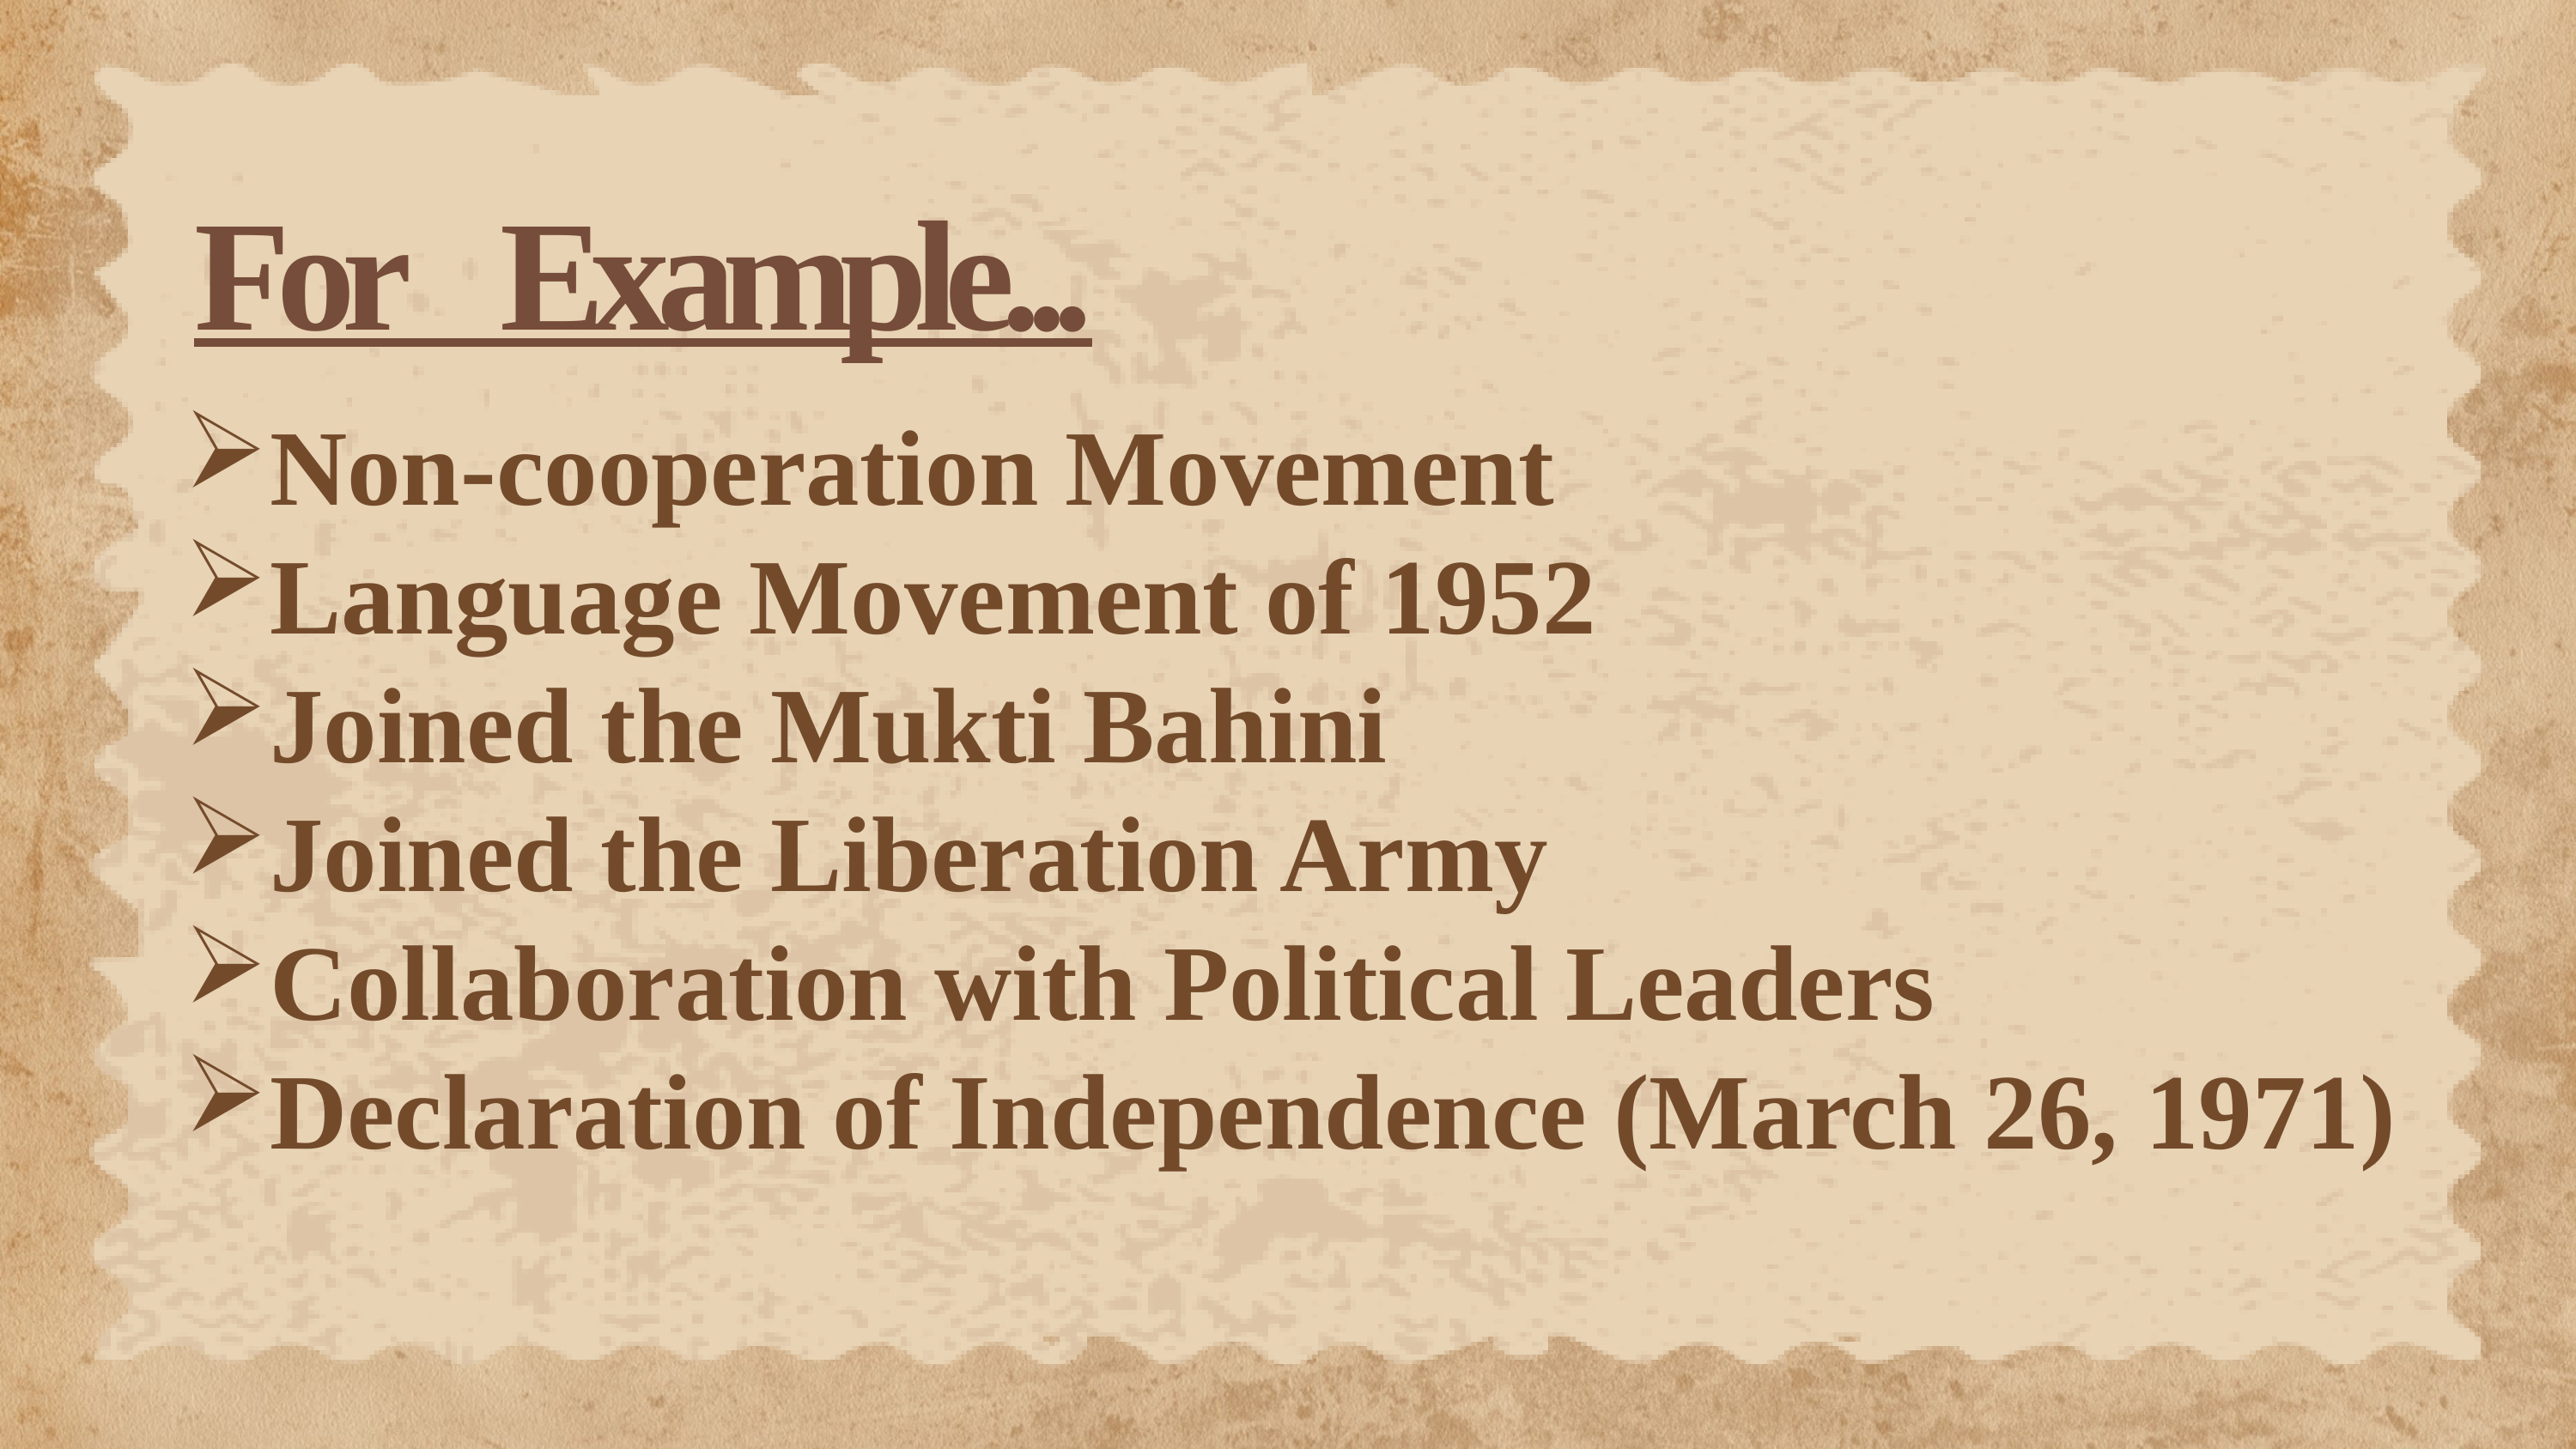

For    Example...
Non-cooperation Movement
Language Movement of 1952
Joined the Mukti Bahini
Joined the Liberation Army
Collaboration with Political Leaders
Declaration of Independence (March 26, 1971)